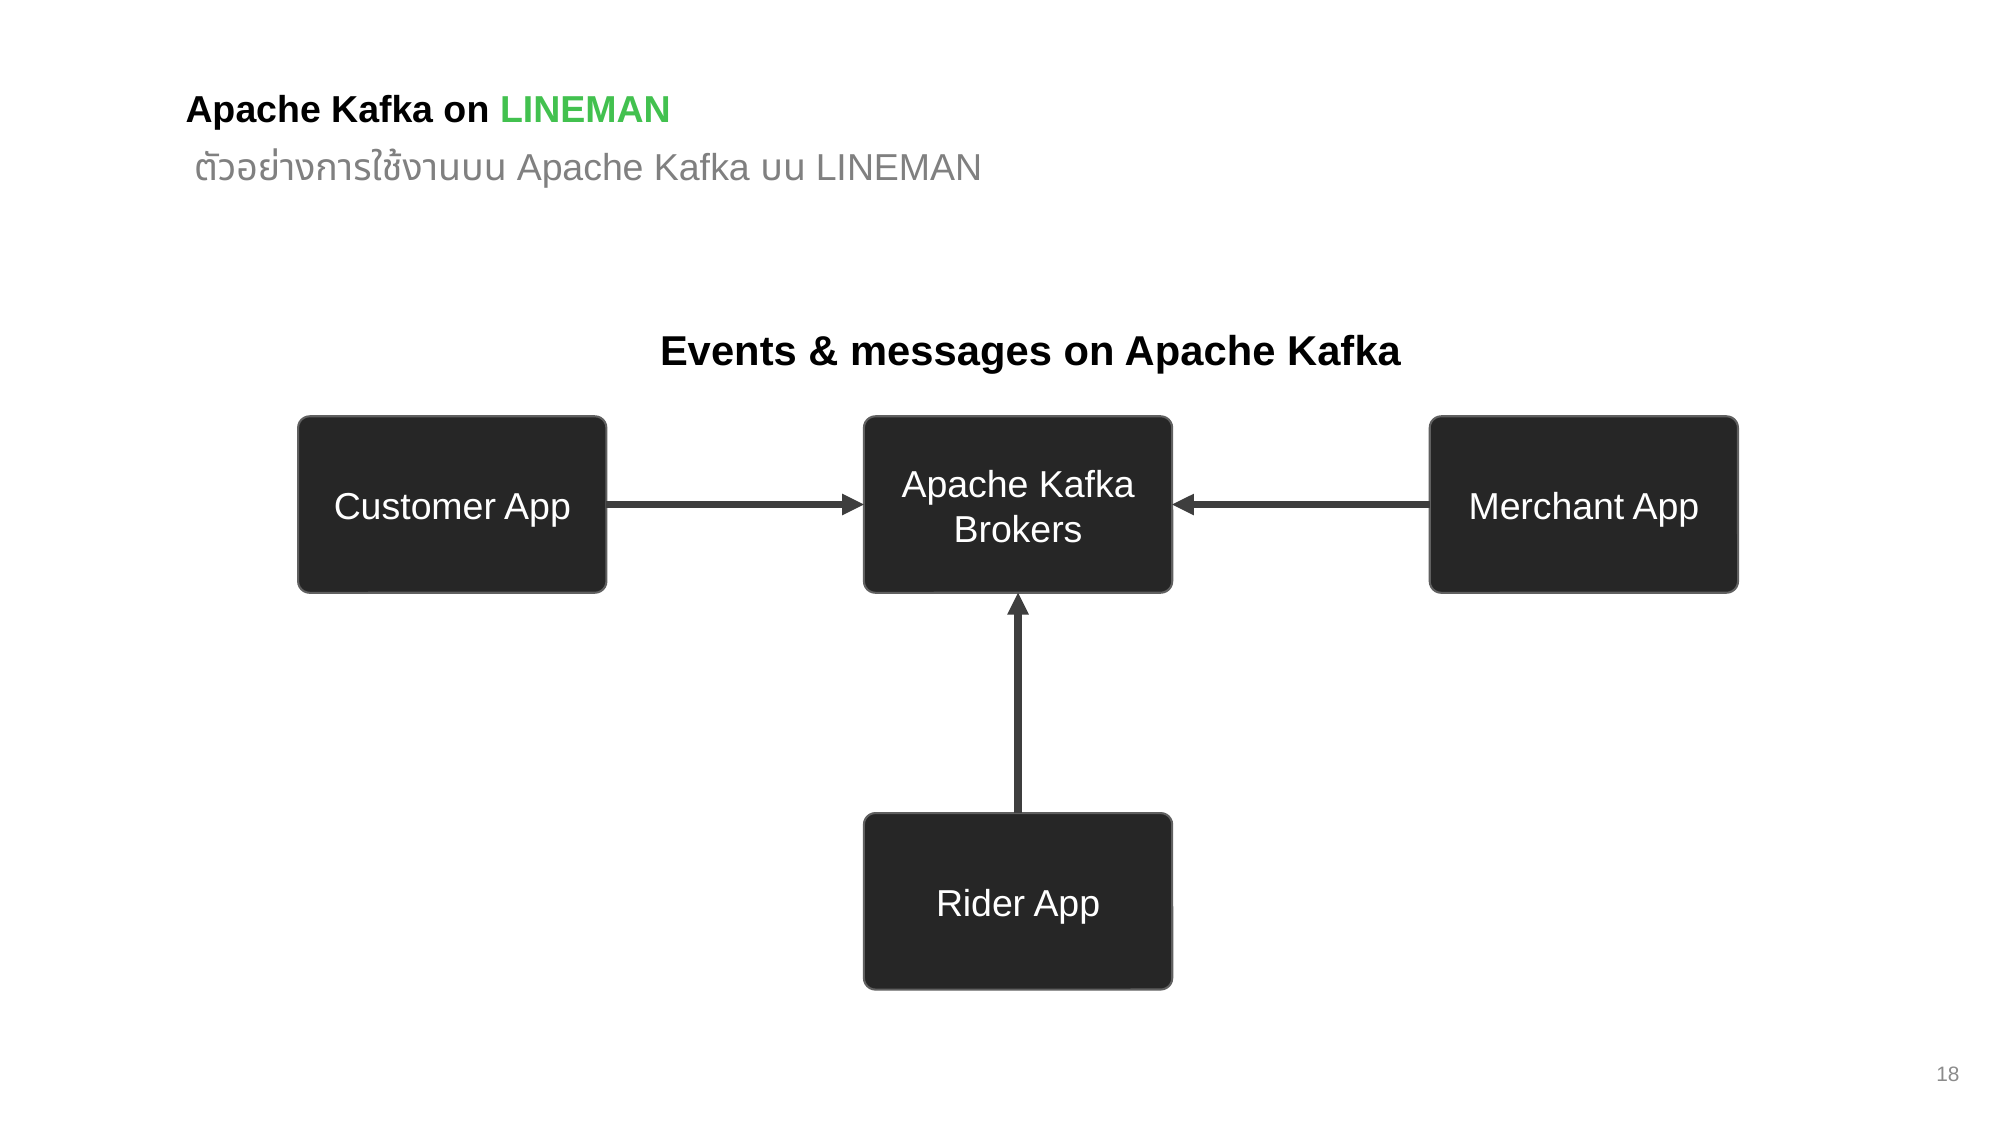

Apache Kafka on LINEMAN
ตัวอย่างการใช้งานบน Apache Kafka บน LINEMAN
Events & messages on Apache Kafka
Customer App
Apache Kafka Brokers
Merchant App
Rider App
18